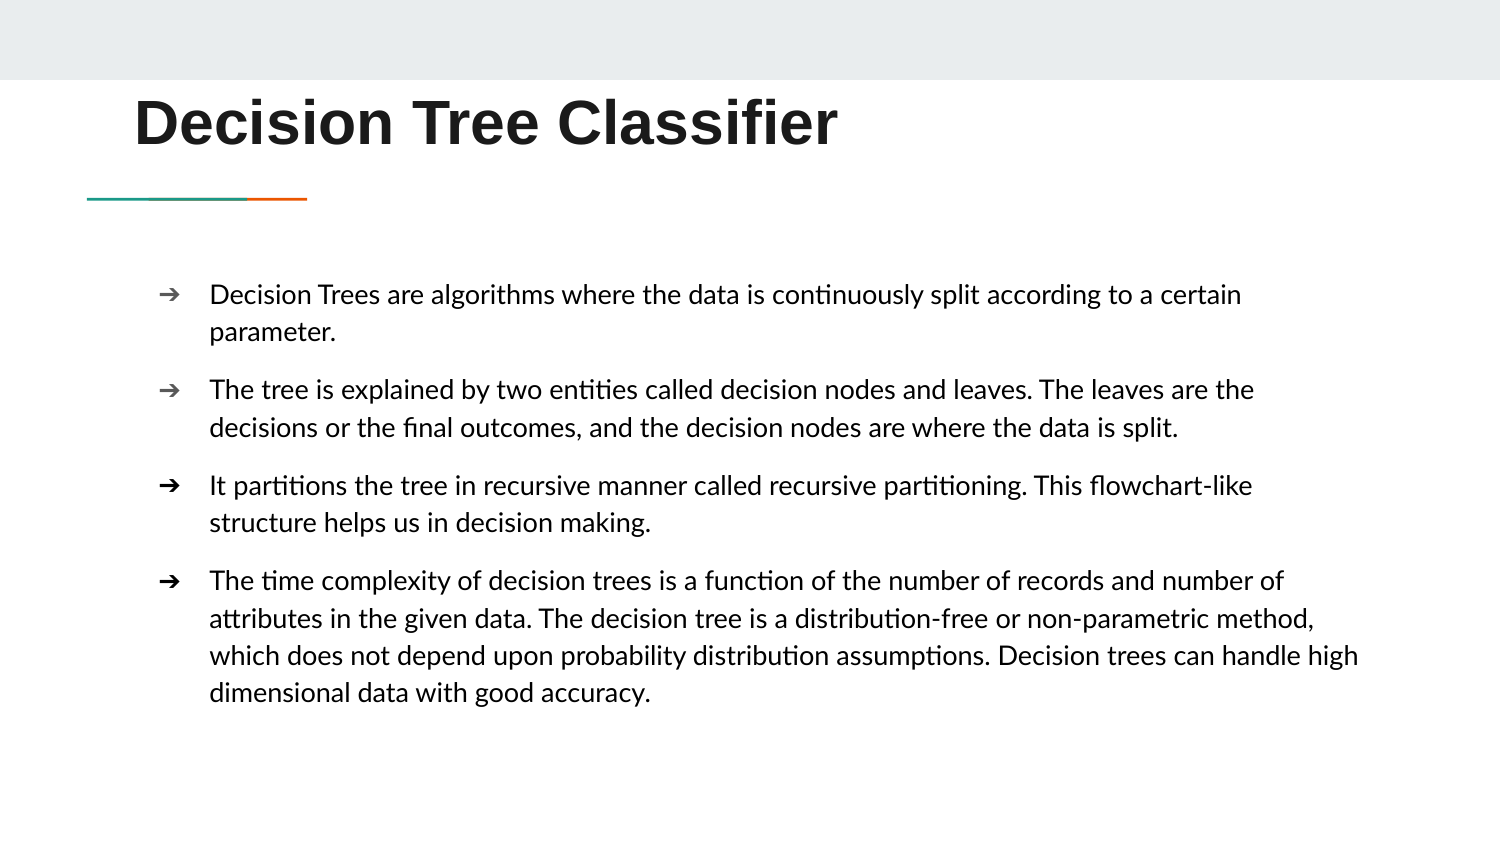

# Decision Tree Classifier
Decision Trees are algorithms where the data is continuously split according to a certain parameter.
The tree is explained by two entities called decision nodes and leaves. The leaves are the decisions or the final outcomes, and the decision nodes are where the data is split.
It partitions the tree in recursive manner called recursive partitioning. This flowchart-like structure helps us in decision making.
The time complexity of decision trees is a function of the number of records and number of attributes in the given data. The decision tree is a distribution-free or non-parametric method, which does not depend upon probability distribution assumptions. Decision trees can handle high dimensional data with good accuracy.